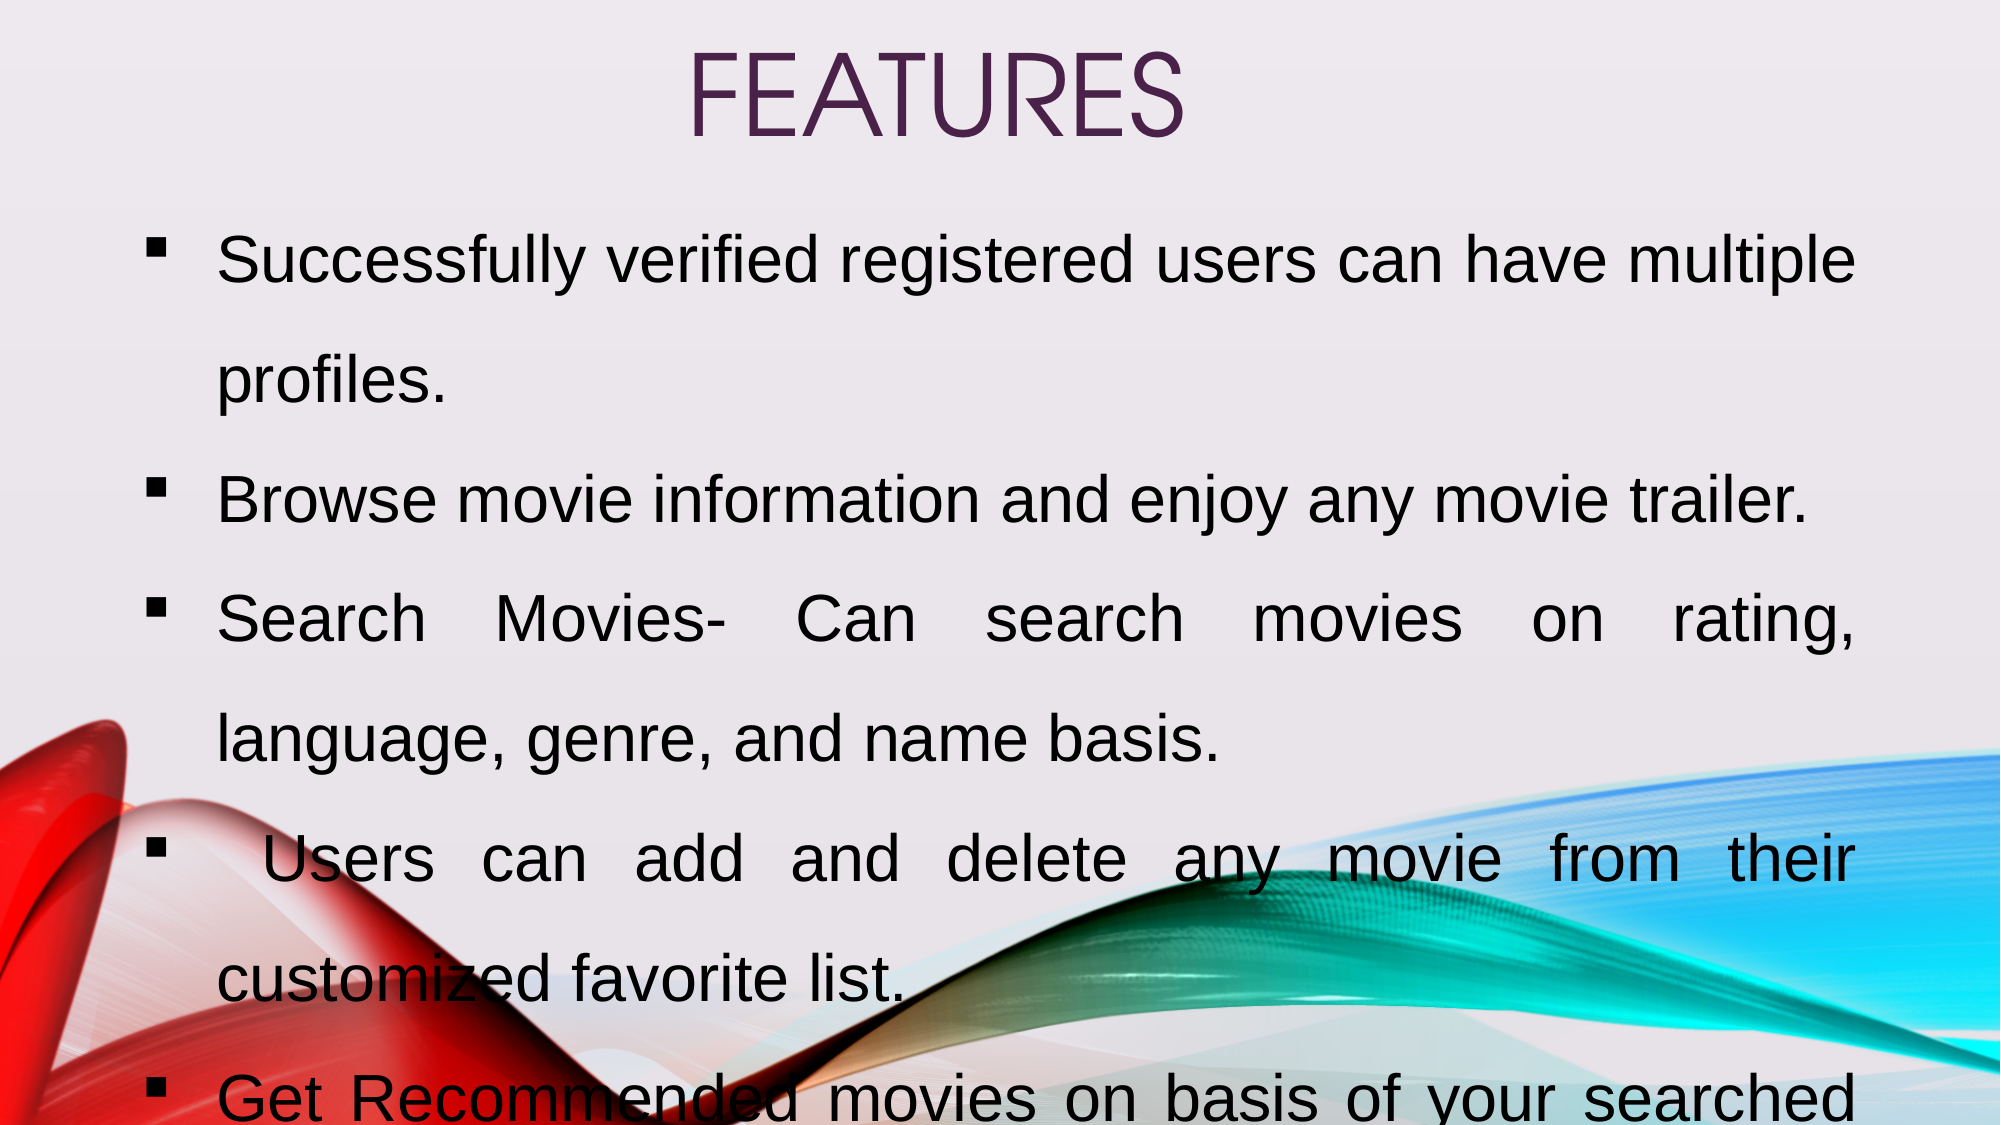

FEATURES
Successfully verified registered users can have multiple profiles.
Browse movie information and enjoy any movie trailer.
Search Movies- Can search movies on rating, language, genre, and name basis.
 Users can add and delete any movie from their customized favorite list.
Get Recommended movies on basis of your searched movies.